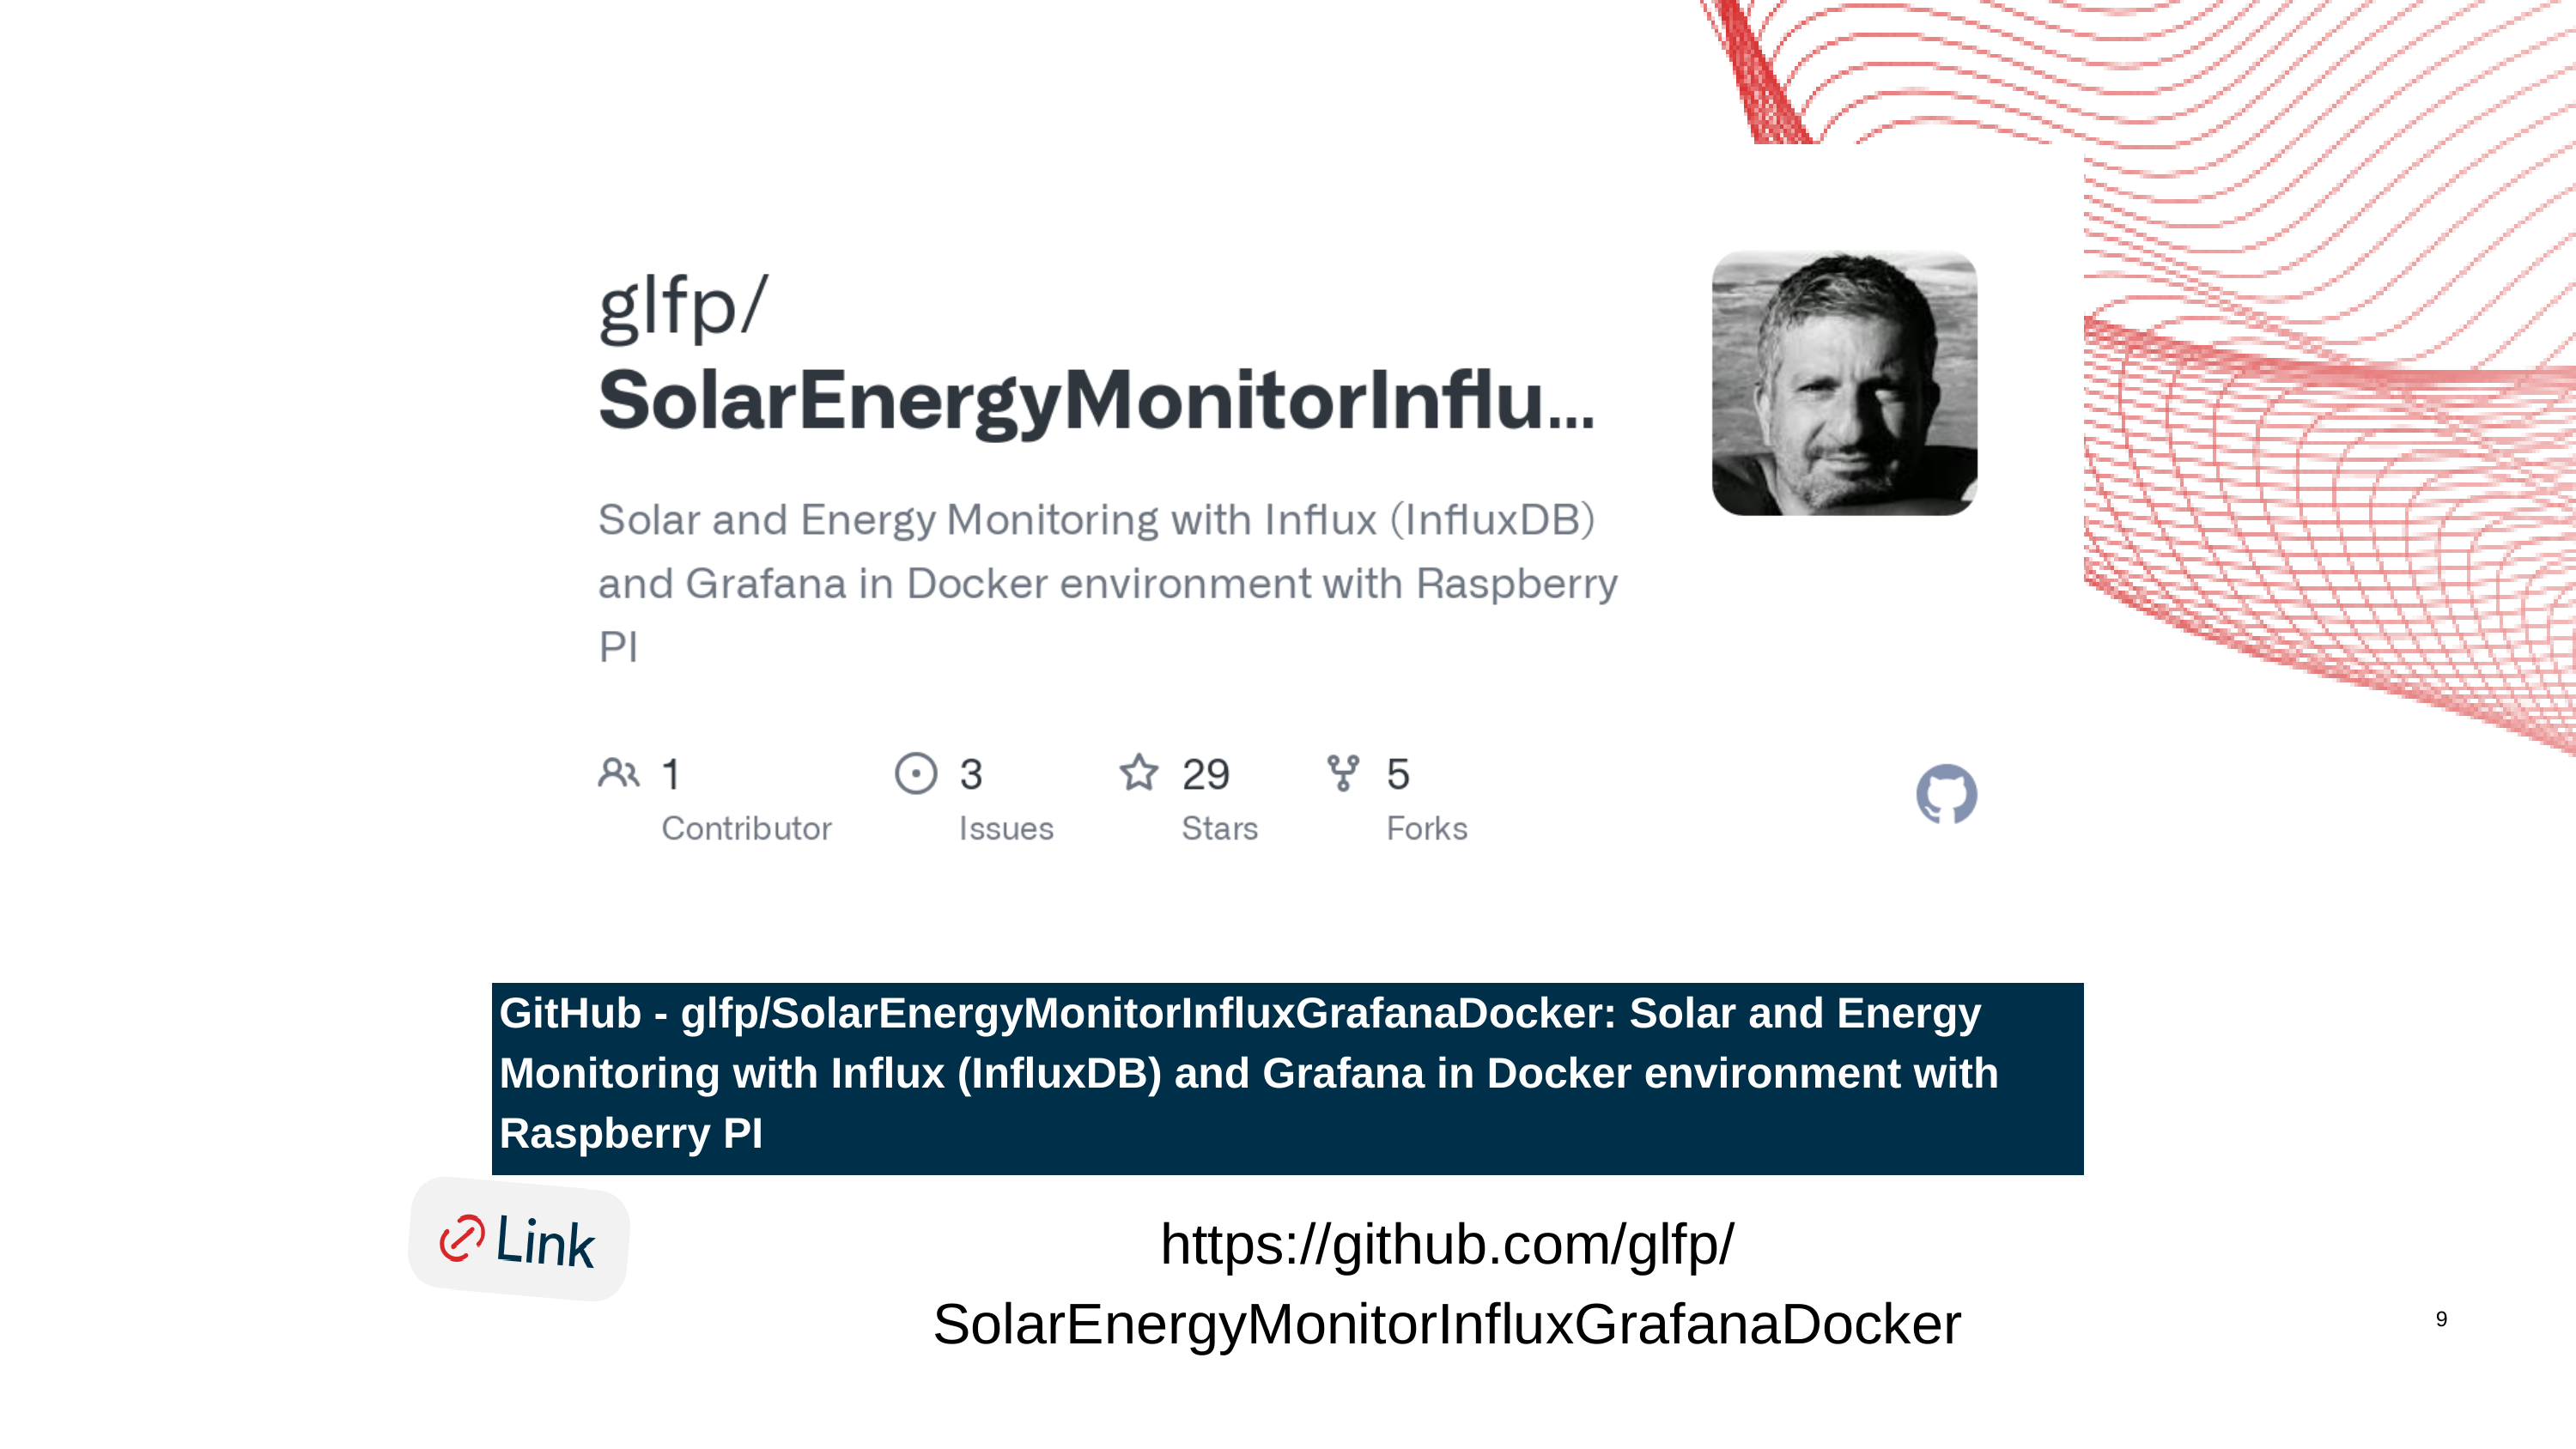

GitHub - glfp/SolarEnergyMonitorInfluxGrafanaDocker: Solar and Energy Monitoring with Influx (InfluxDB) and Grafana in Docker environment with Raspberry PI

https://github.com/glfp/SolarEnergyMonitorInfluxGrafanaDocker
9